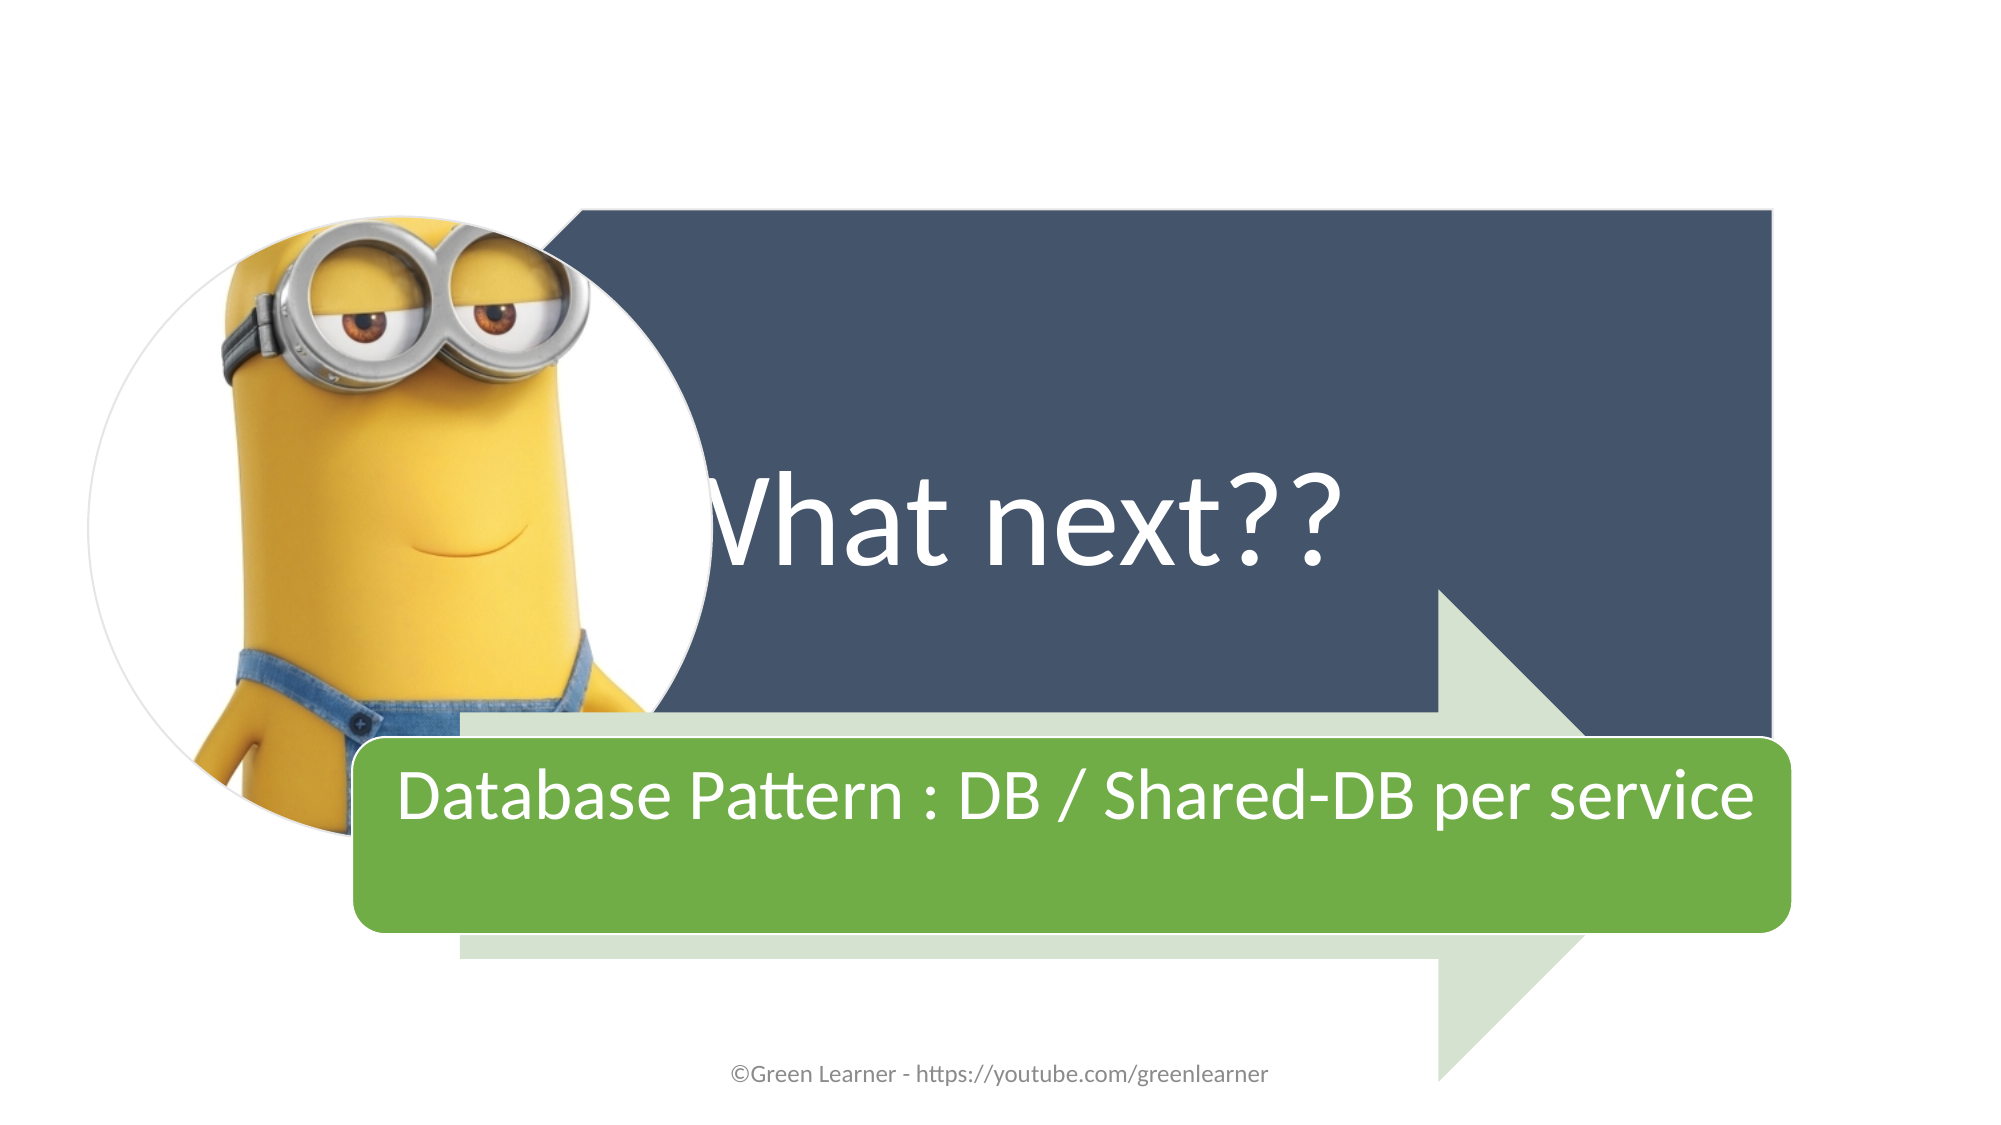

What next??
Database Pattern : DB / Shared-DB per service
©Green Learner - https://youtube.com/greenlearner